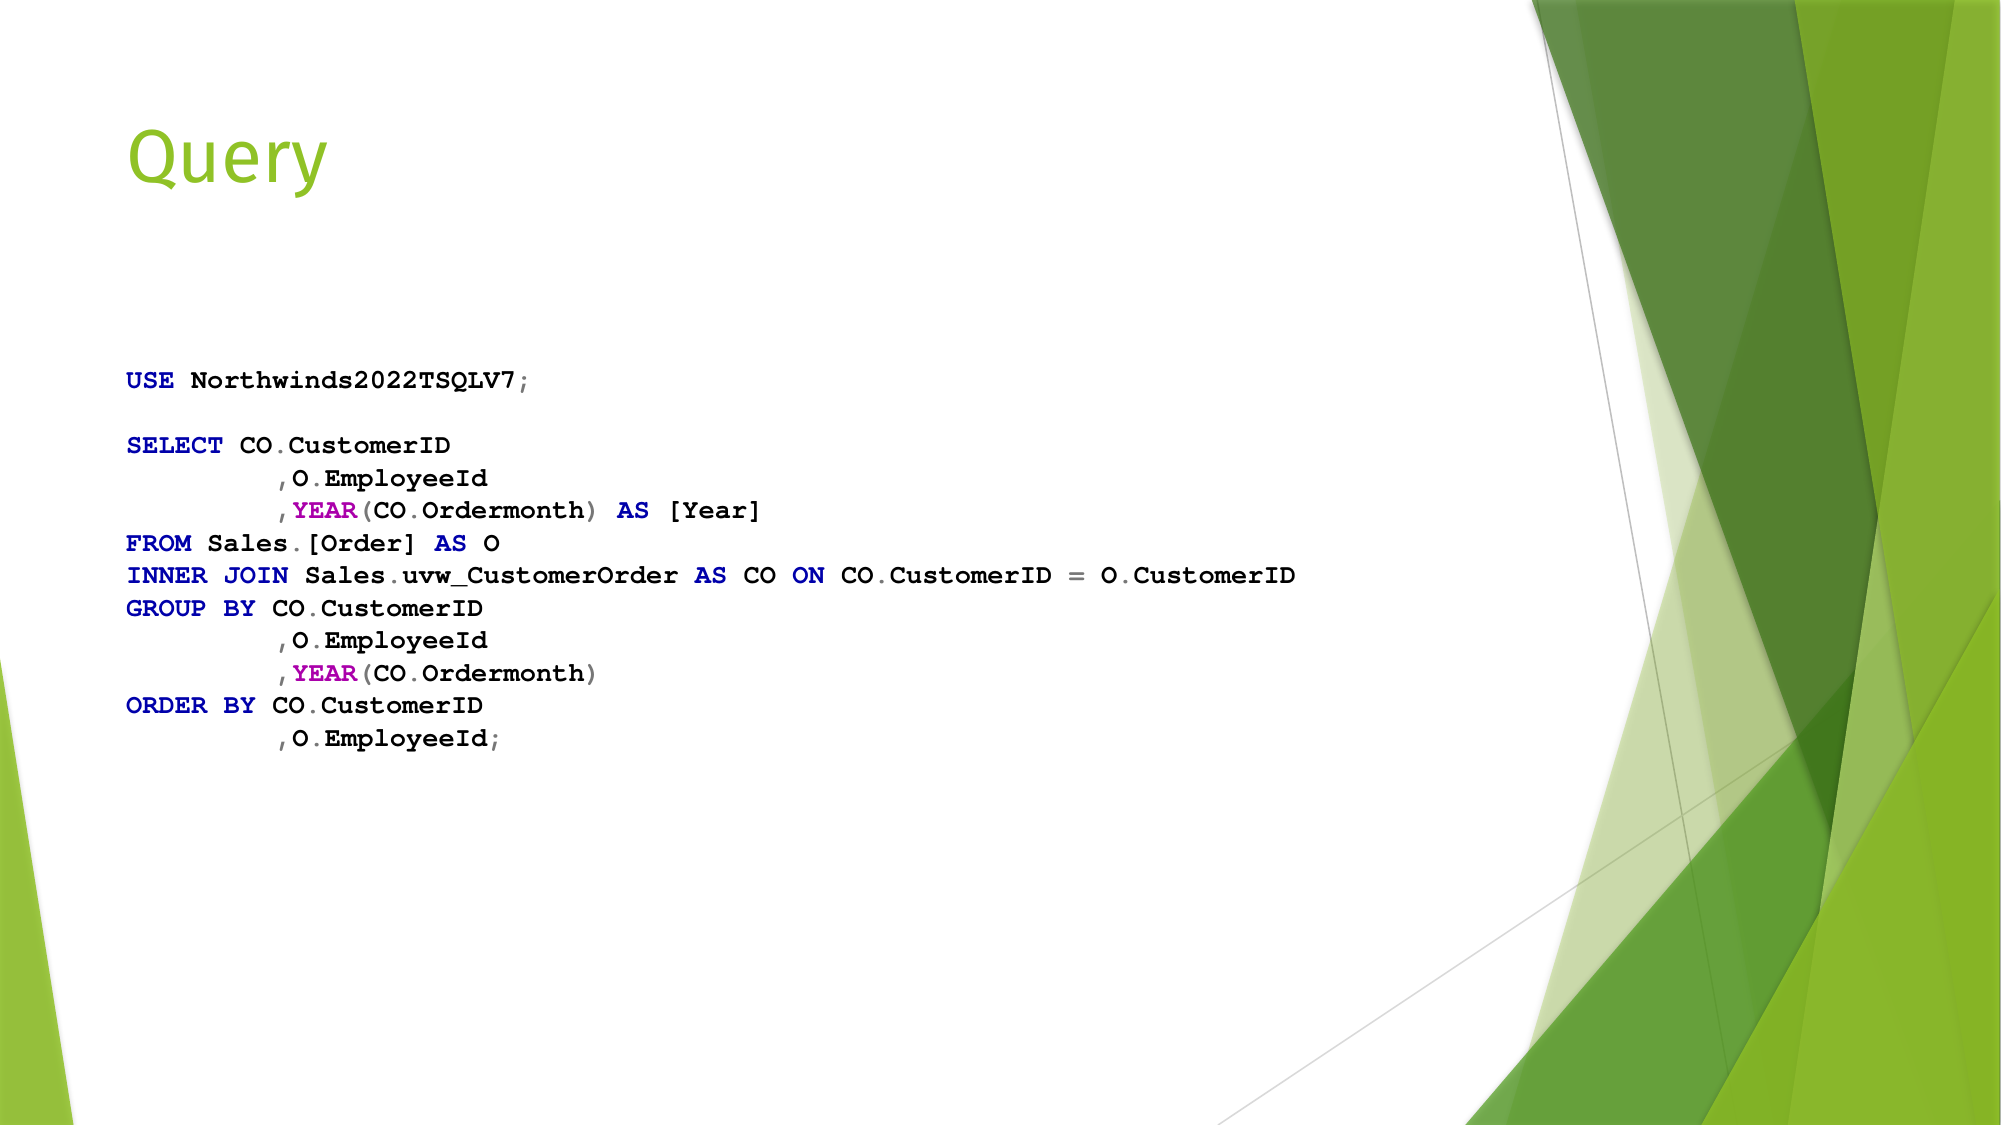

# Query
USE Northwinds2022TSQLV7;

SELECT CO.CustomerID
	,O.EmployeeId
	,YEAR(CO.Ordermonth) AS [Year]
FROM Sales.[Order] AS O
INNER JOIN Sales.uvw_CustomerOrder AS CO ON CO.CustomerID = O.CustomerID
GROUP BY CO.CustomerID
	,O.EmployeeId
	,YEAR(CO.Ordermonth)
ORDER BY CO.CustomerID
	,O.EmployeeId;